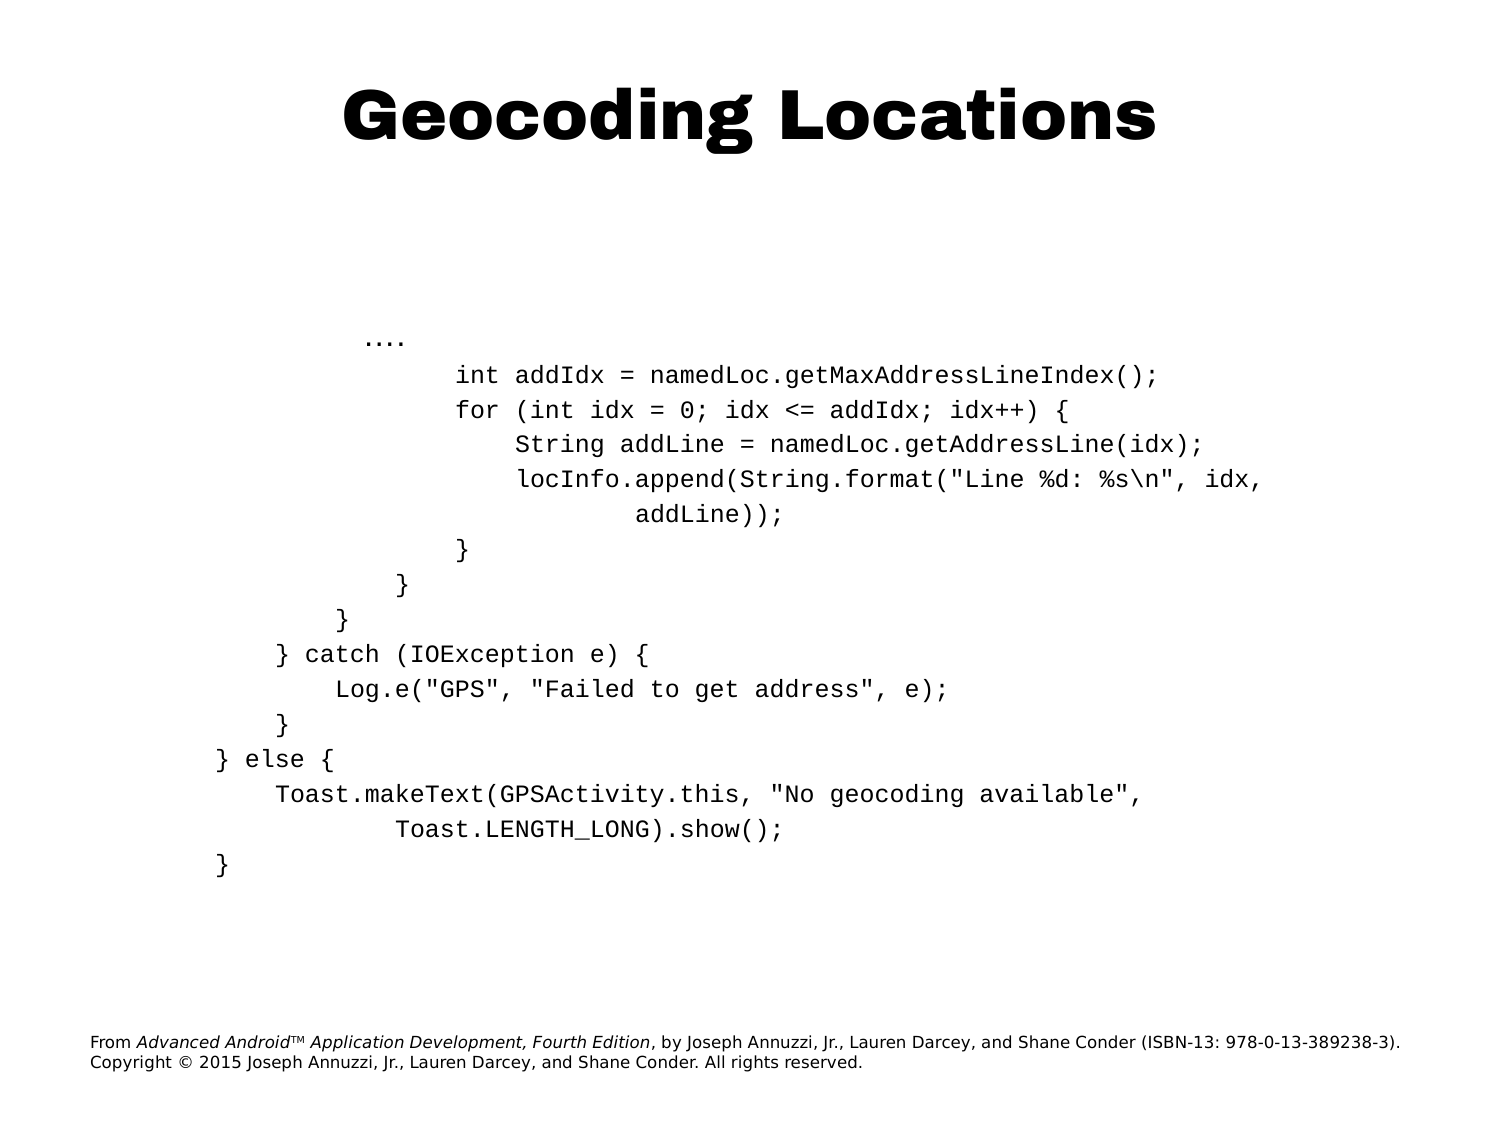

# Geocoding Locations

                ….
                int addIdx = namedLoc.getMaxAddressLineIndex();
                for (int idx = 0; idx <= addIdx; idx++) {
                    String addLine = namedLoc.getAddressLine(idx);
                    locInfo.append(String.format("Line %d: %s\n", idx,
                            addLine));
                }
            }
        }
    } catch (IOException e) {
        Log.e("GPS", "Failed to get address", e);
    }
} else {
    Toast.makeText(GPSActivity.this, "No geocoding available",
            Toast.LENGTH_LONG).show();
}
From Advanced AndroidTM Application Development, Fourth Edition, by Joseph Annuzzi, Jr., Lauren Darcey, and Shane Conder (ISBN-13: 978-0-13-389238-3). Copyright © 2015 Joseph Annuzzi, Jr., Lauren Darcey, and Shane Conder. All rights reserved.